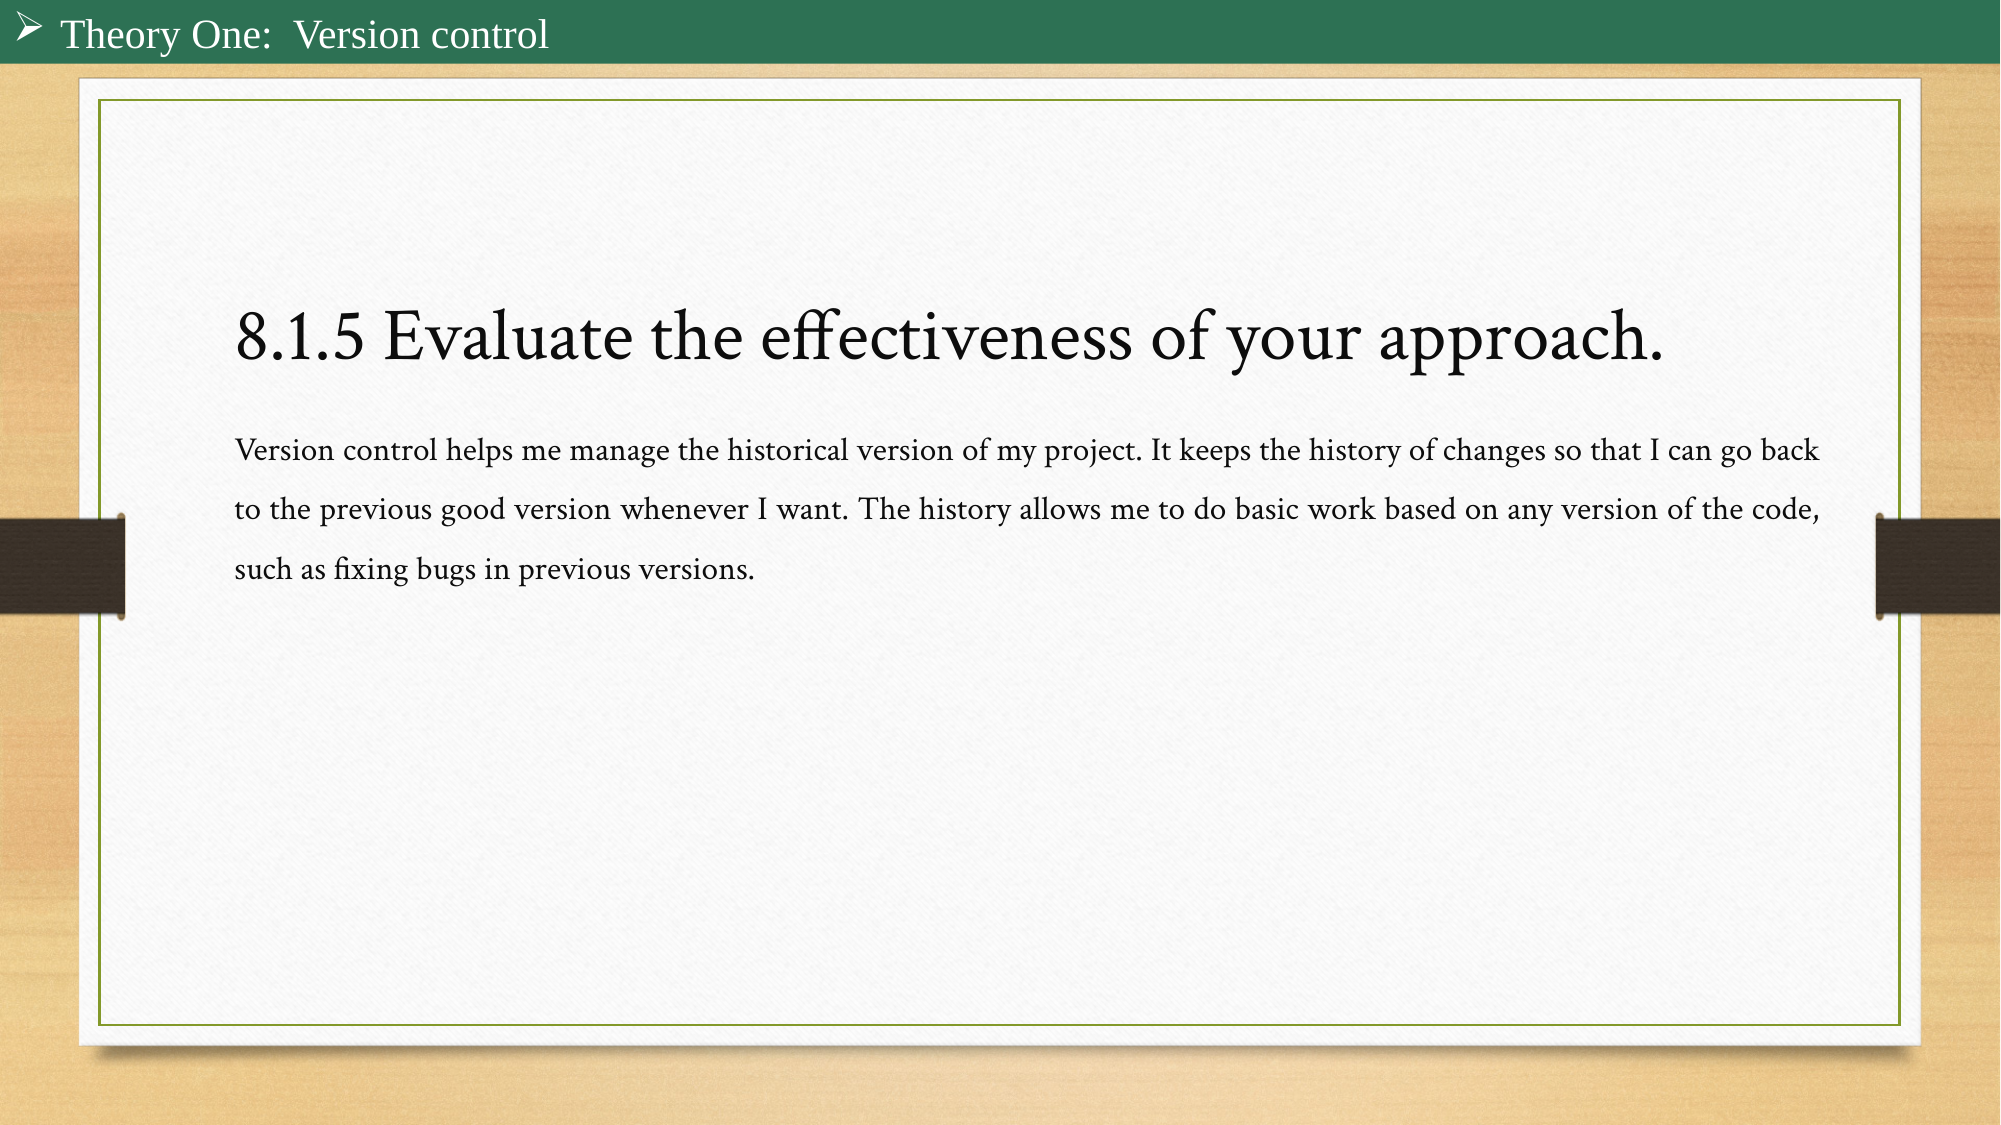

Theory One:  Version control
8.1.5 Evaluate the effectiveness of your approach.

Version control helps me manage the historical version of my project. It keeps the history of changes so that I can go back to the previous good version whenever I want. The history allows me to do basic work based on any version of the code, such as fixing bugs in previous versions.